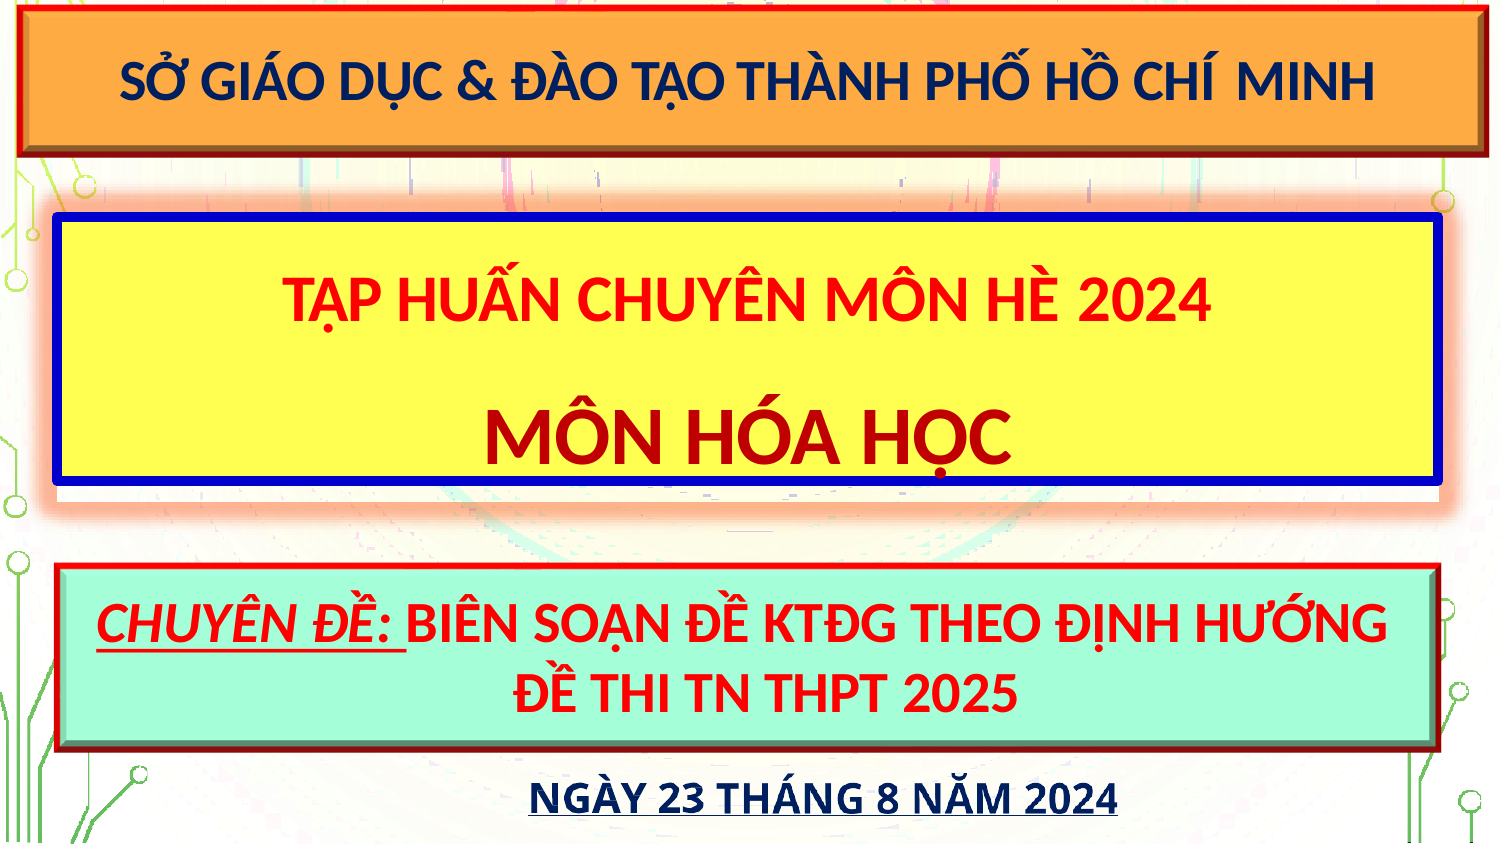

SỞ GIÁO DỤC & ĐÀO TẠO THÀNH PHỐ HỒ CHÍ MINH

TẬP HUẤN CHUYÊN MÔN HÈ 2024
MÔN HÓA HỌC

CHUYÊN ĐỀ: BIÊN SOẠN ĐỀ KTĐG THEO ĐỊNH HƯỚNG  ĐỀ THI TN THPT 2025